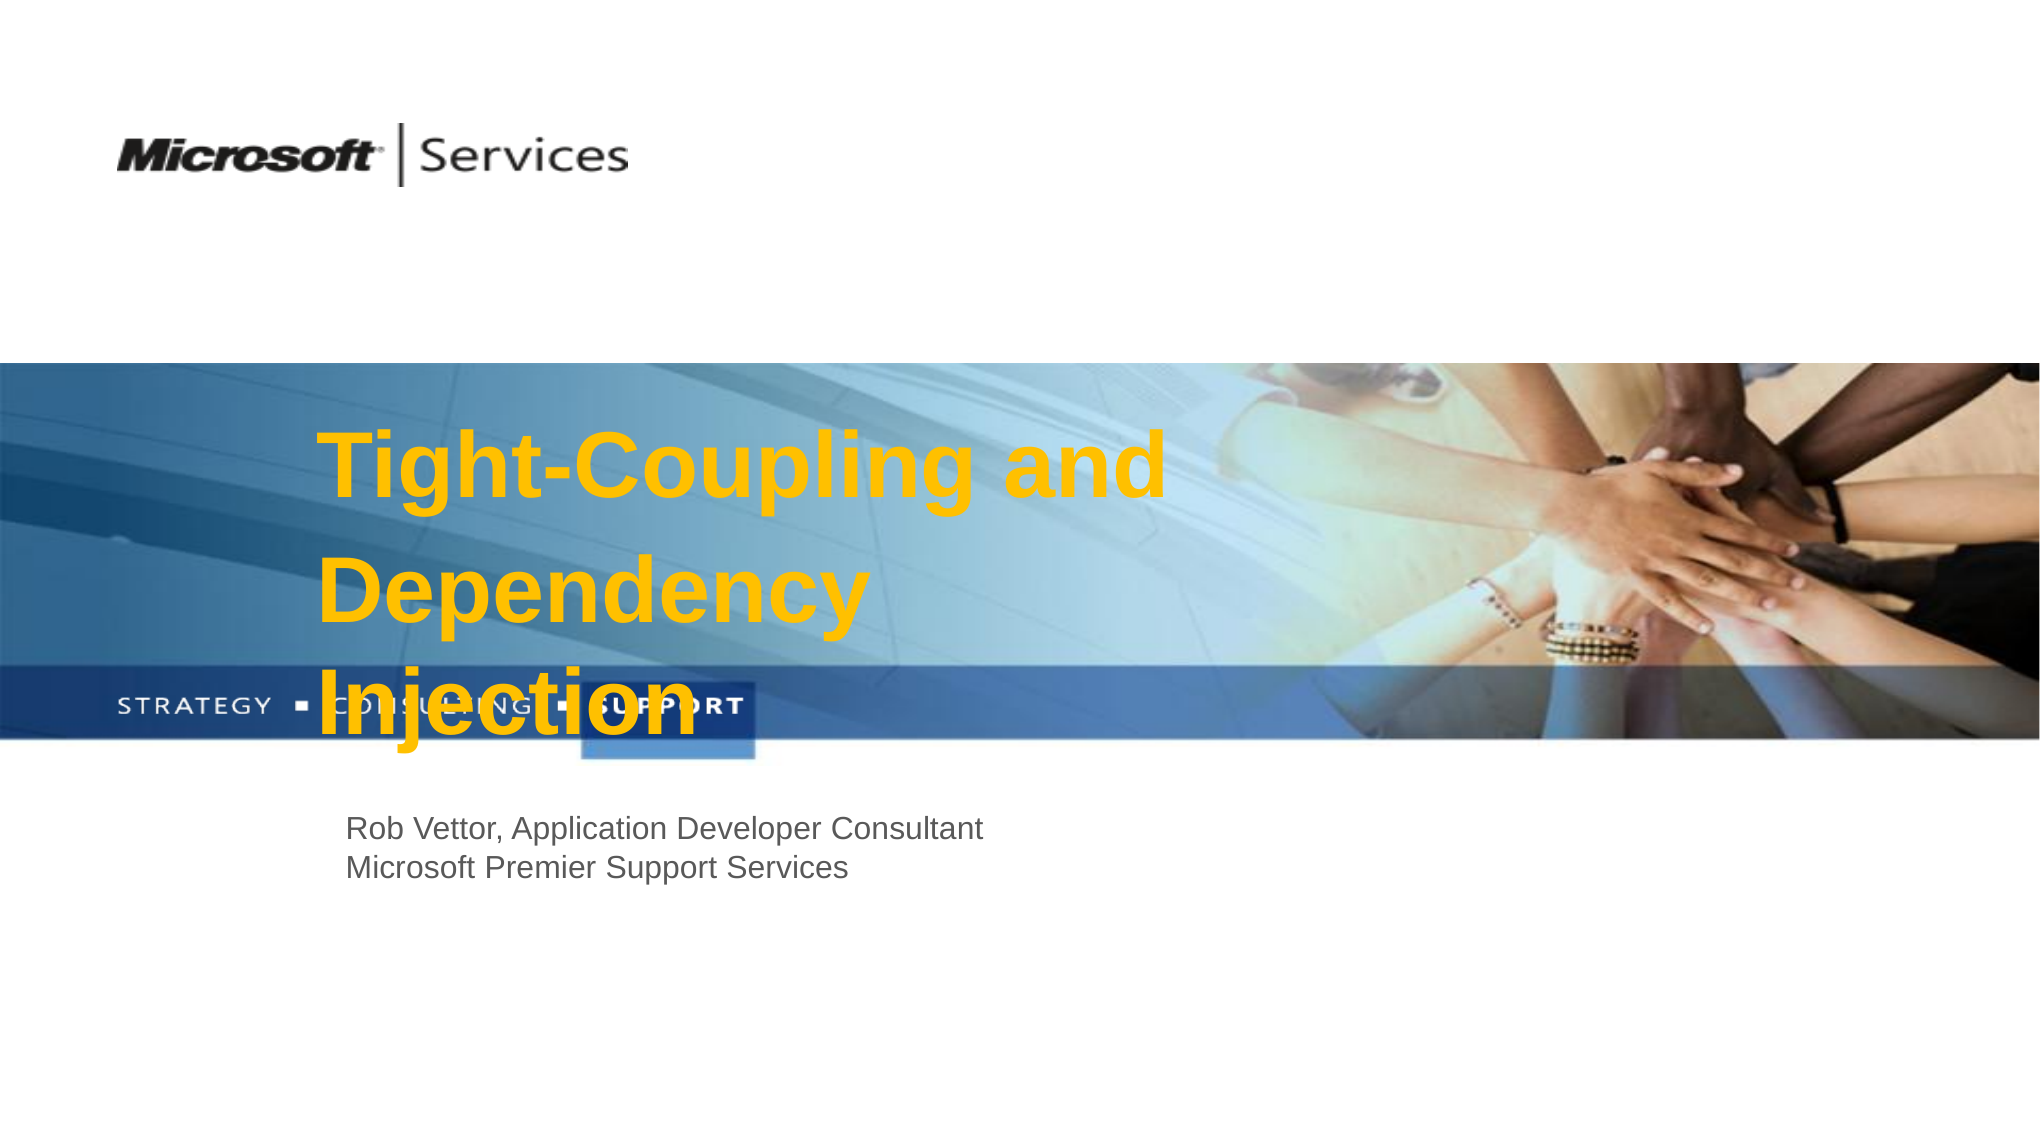

Tight-Coupling and
Dependency Injection
Rob Vettor, Application Developer Consultant                                                                      Microsoft Premier Support Services